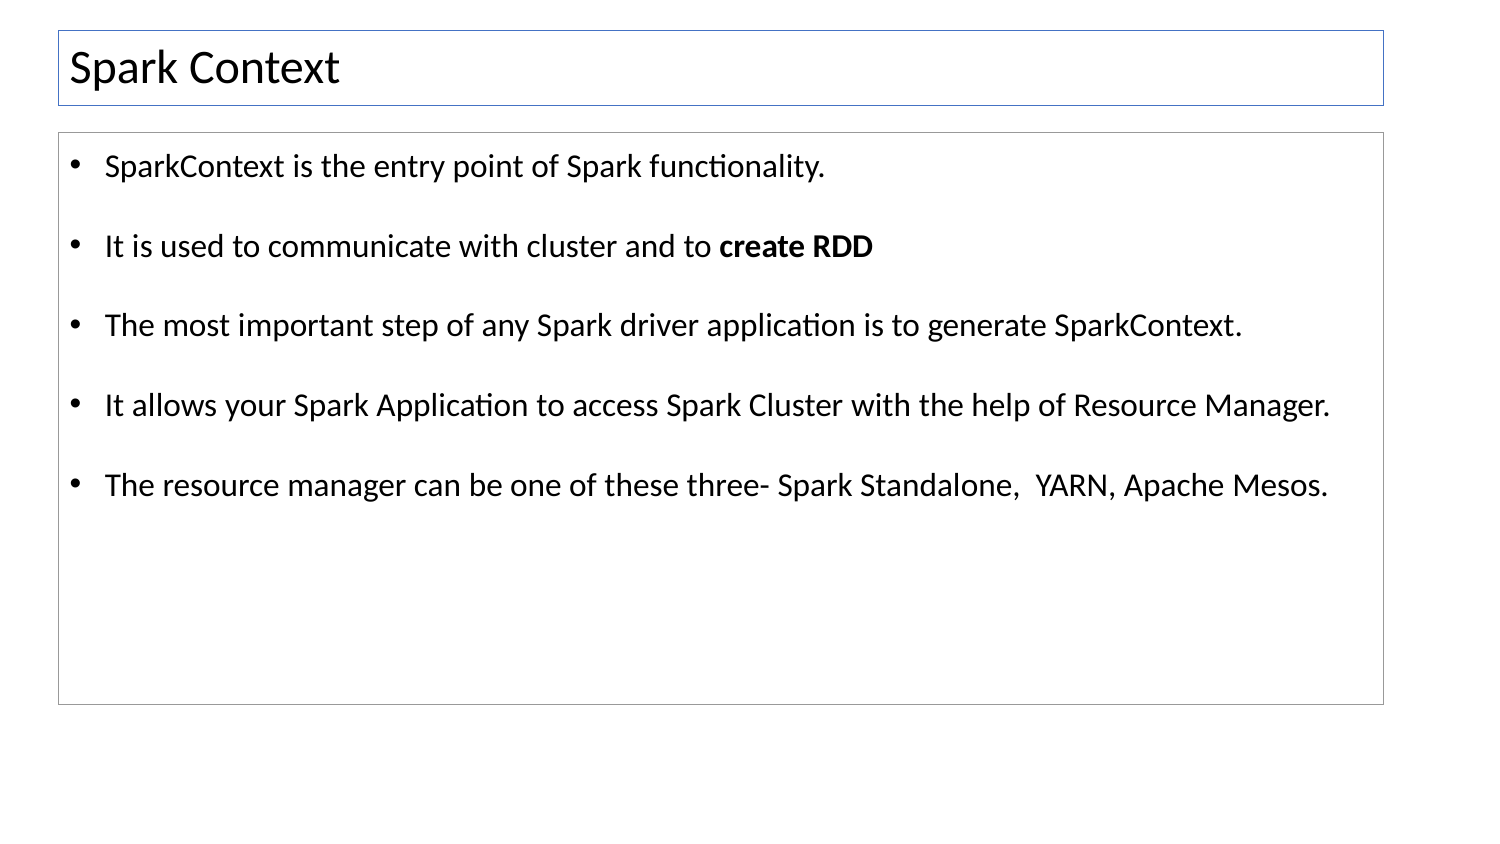

# Spark Context
SparkContext is the entry point of Spark functionality.

It is used to communicate with cluster and to create RDD

The most important step of any Spark driver application is to generate SparkContext.

It allows your Spark Application to access Spark Cluster with the help of Resource Manager.

The resource manager can be one of these three- Spark Standalone,  YARN, Apache Mesos.